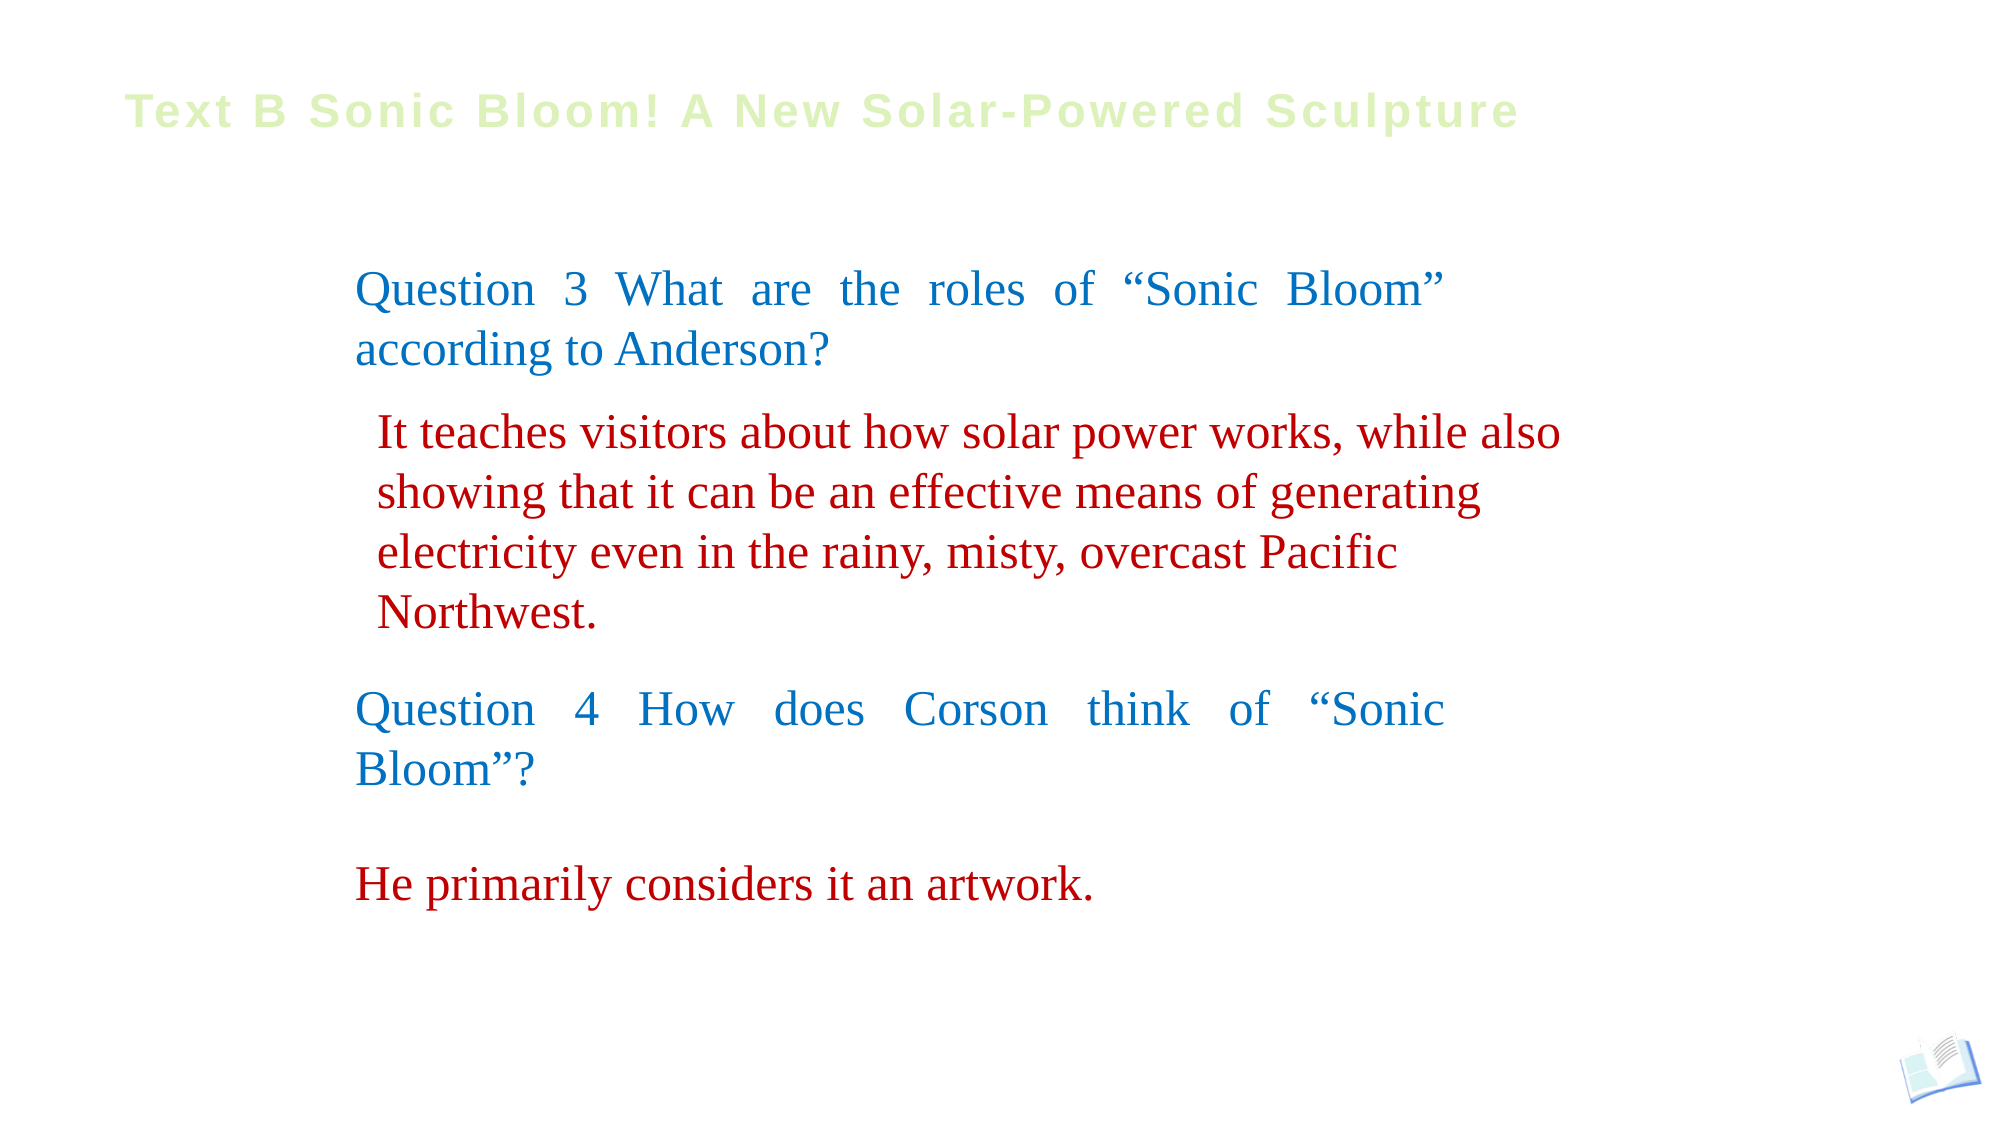

# Text B Sonic Bloom! A New Solar-Powered Sculpture
Question 3 What are the roles of “Sonic Bloom” according to Anderson?

Question 4 How does Corson think of “Sonic Bloom”?

It teaches visitors about how solar power works, while also showing that it can be an effective means of generating electricity even in the rainy, misty, overcast Pacific Northwest.
He primarily considers it an artwork.